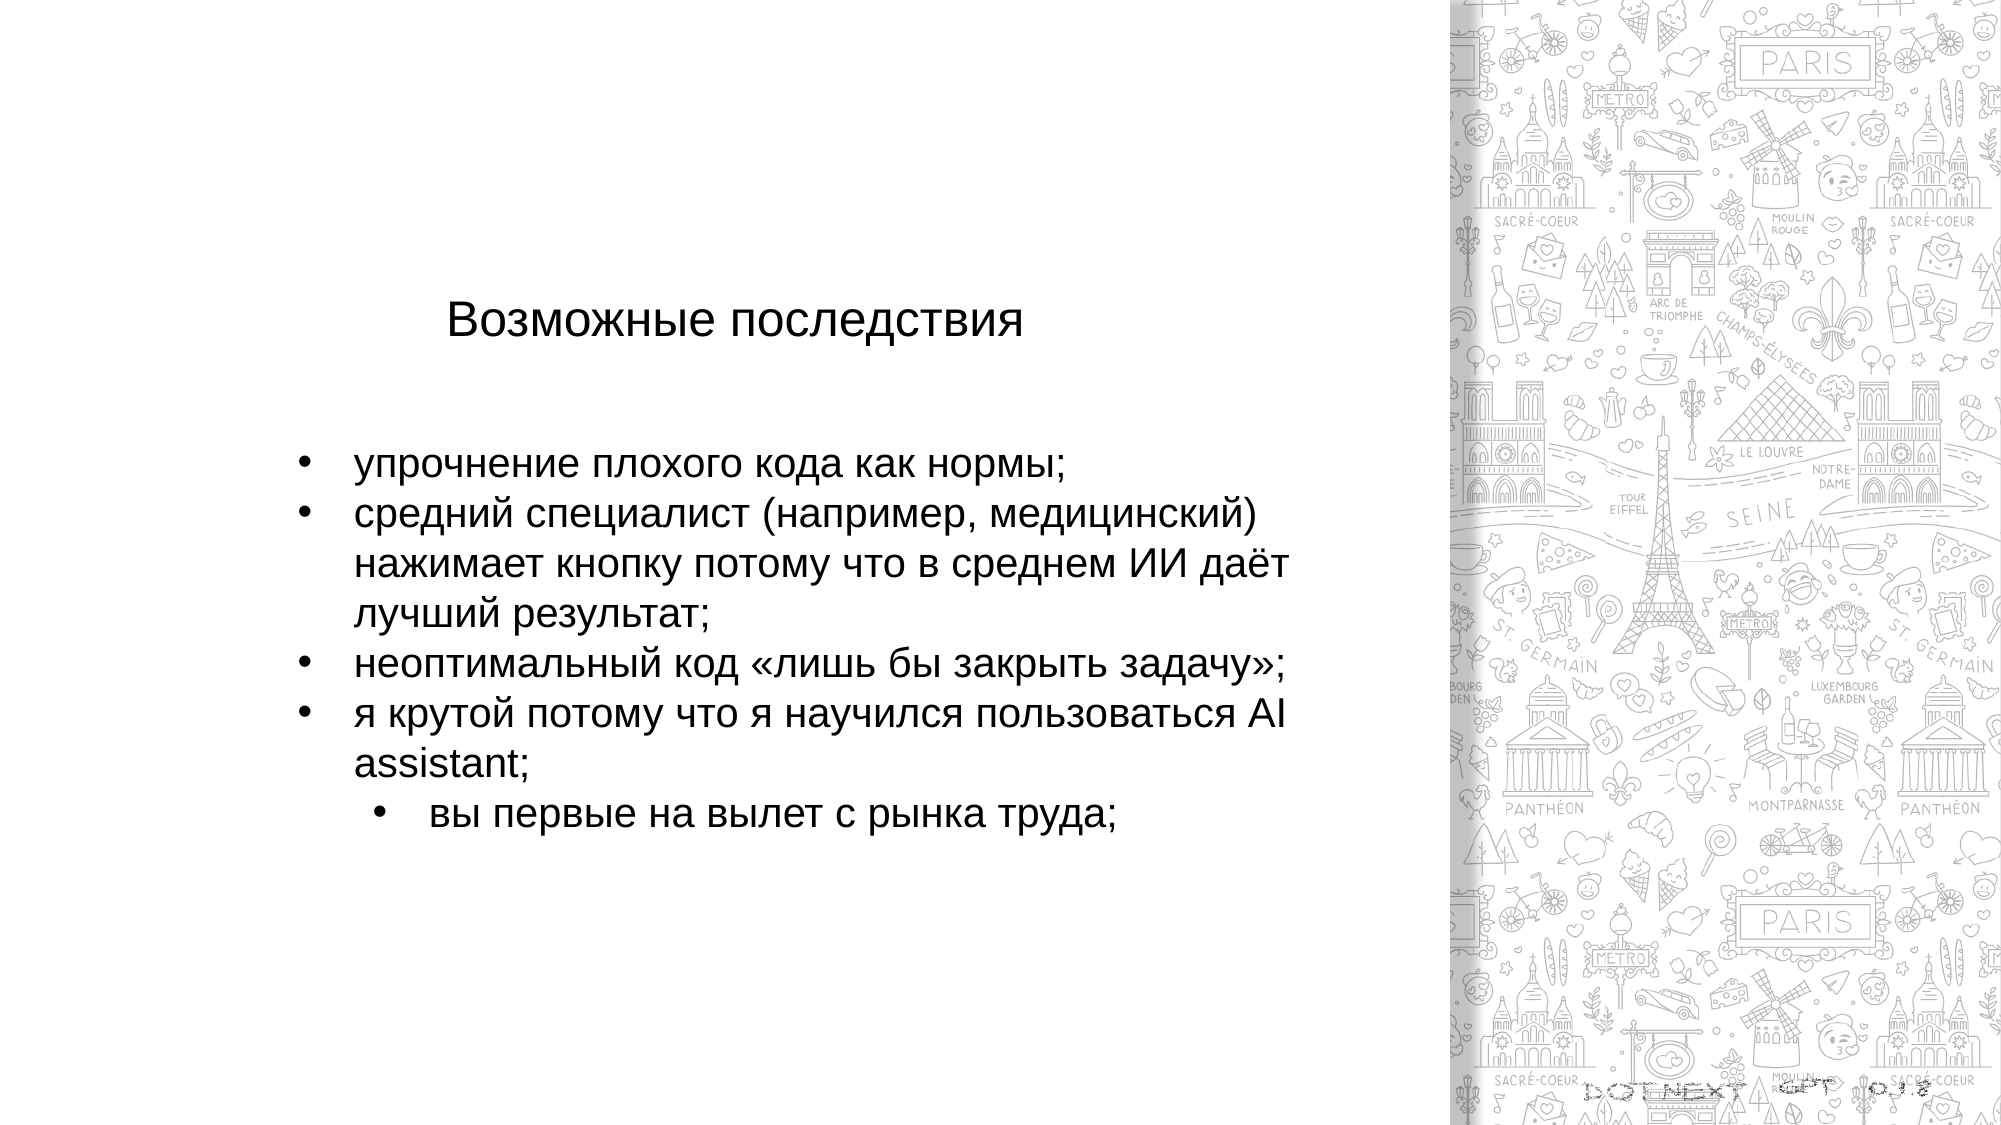

Возможные последствия
упрочнение плохого кода как нормы;
средний специалист (например, медицинский) нажимает кнопку потому что в среднем ИИ даёт лучший результат;
неоптимальный код «лишь бы закрыть задачу»;
я крутой потому что я научился пользоваться AI assistant;
вы первые на вылет с рынка труда;